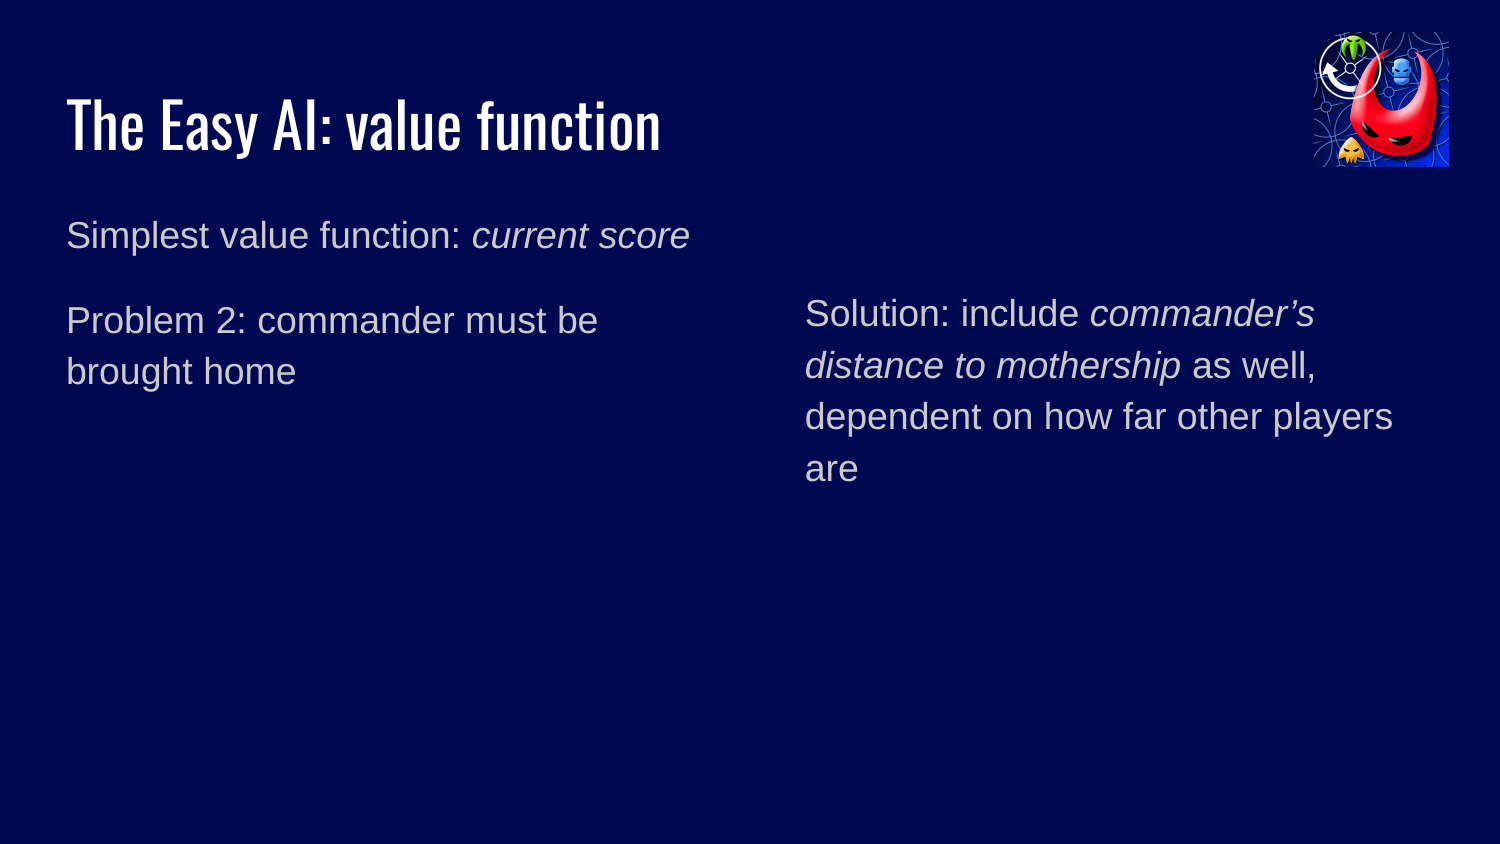

# The Easy AI: value function
Simplest value function: current score
Problem 2: commander must be brought home

Solution: include commander’s distance to mothership as well, dependent on how far other players are